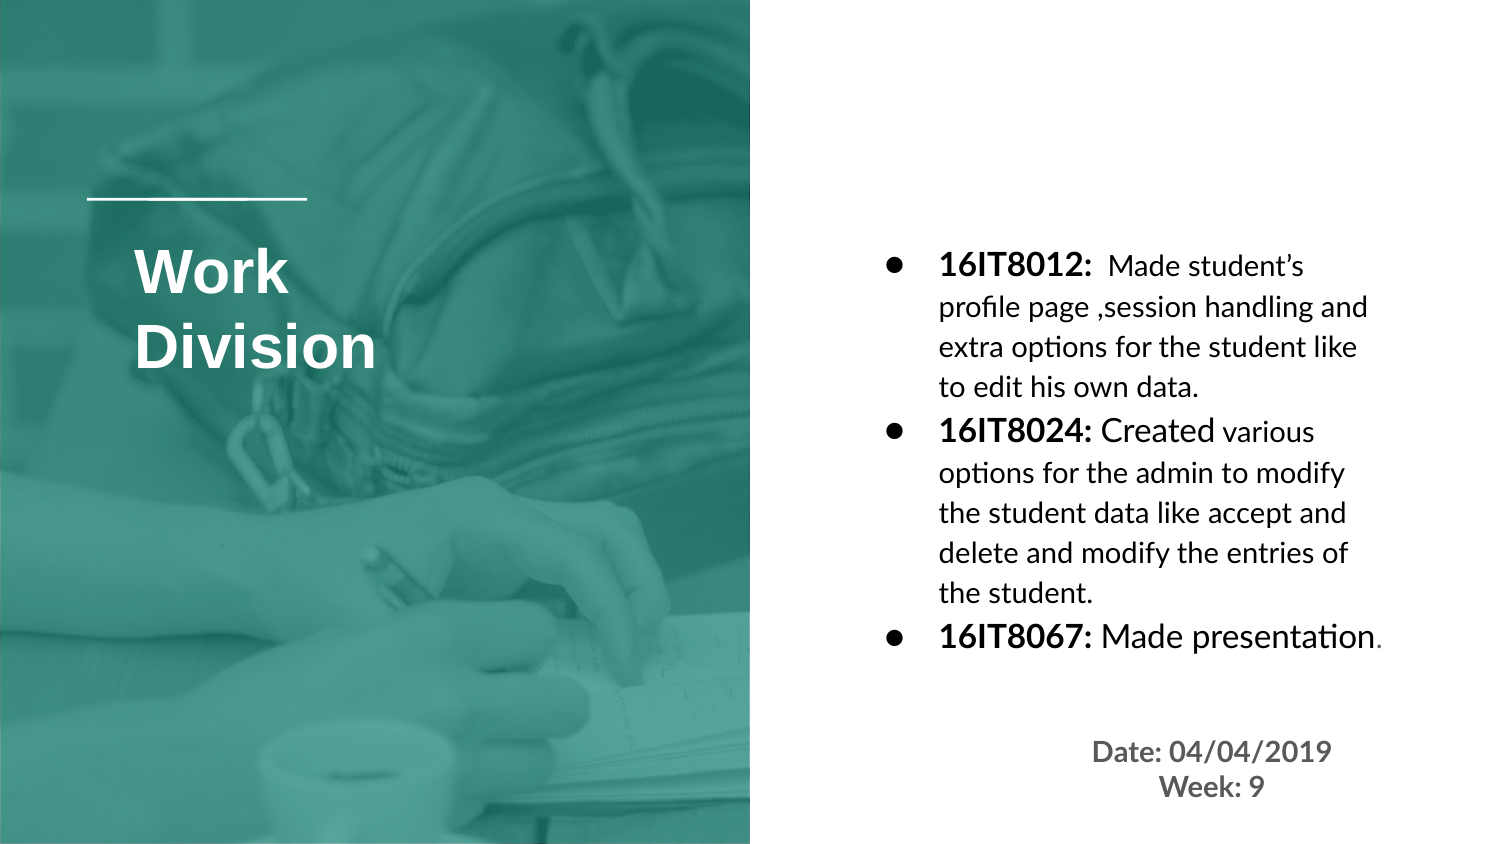

# Work
Division
16IT8012:  Made student’s profile page ,session handling and  extra options for the student like  to edit his own data.
16IT8024: Created various options for the admin to modify the student data like accept and delete and modify the entries of the student.
16IT8067: Made presentation.
Date: 04/04/2019
Week: 9